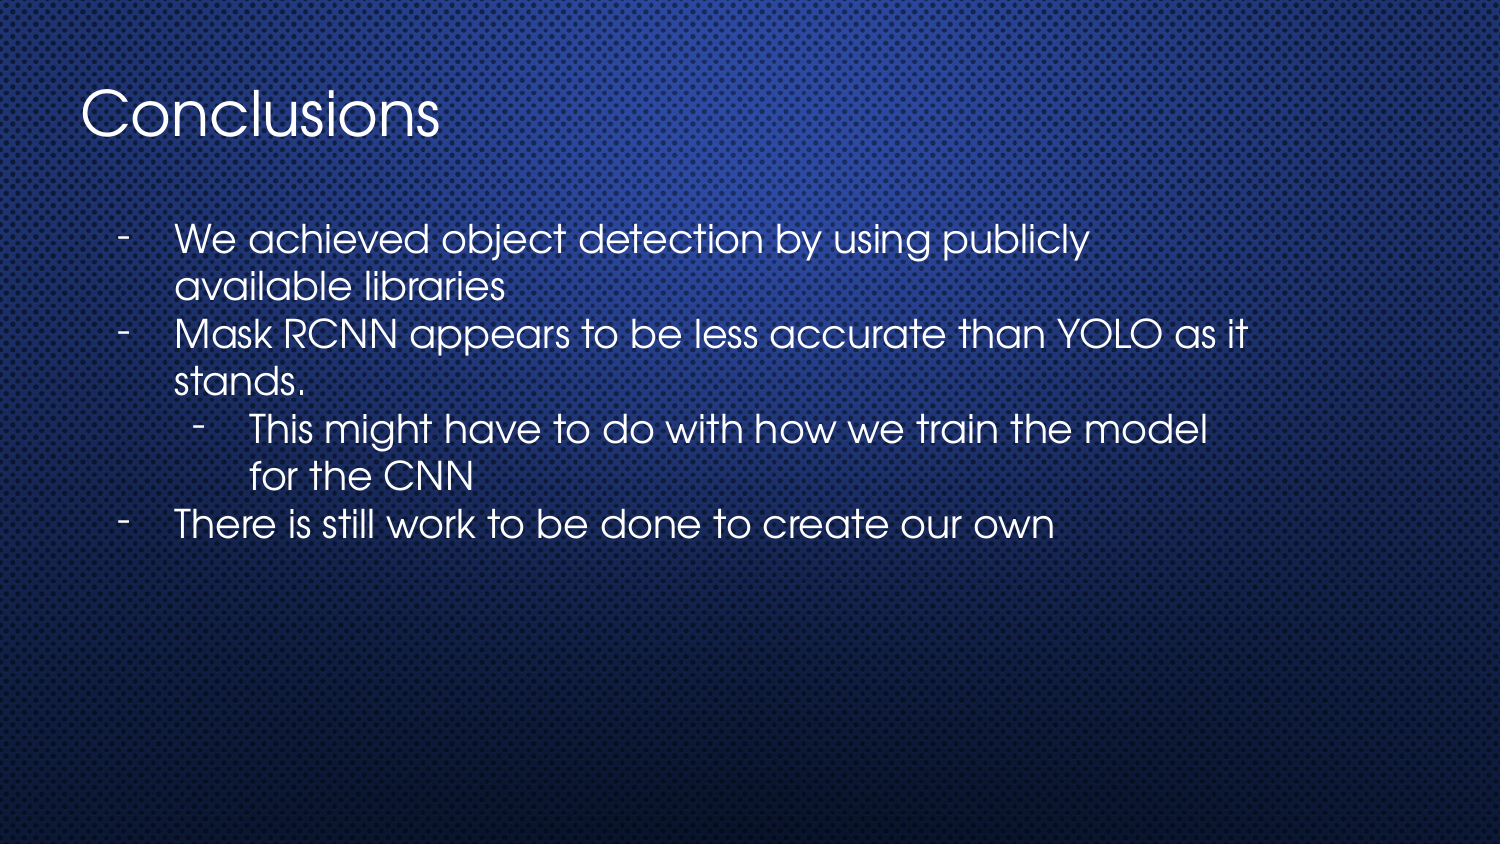

Conclusions
We achieved object detection by using publicly available libraries
Mask RCNN appears to be less accurate than YOLO as it stands.
This might have to do with how we train the model for the CNN
There is still work to be done to create our own